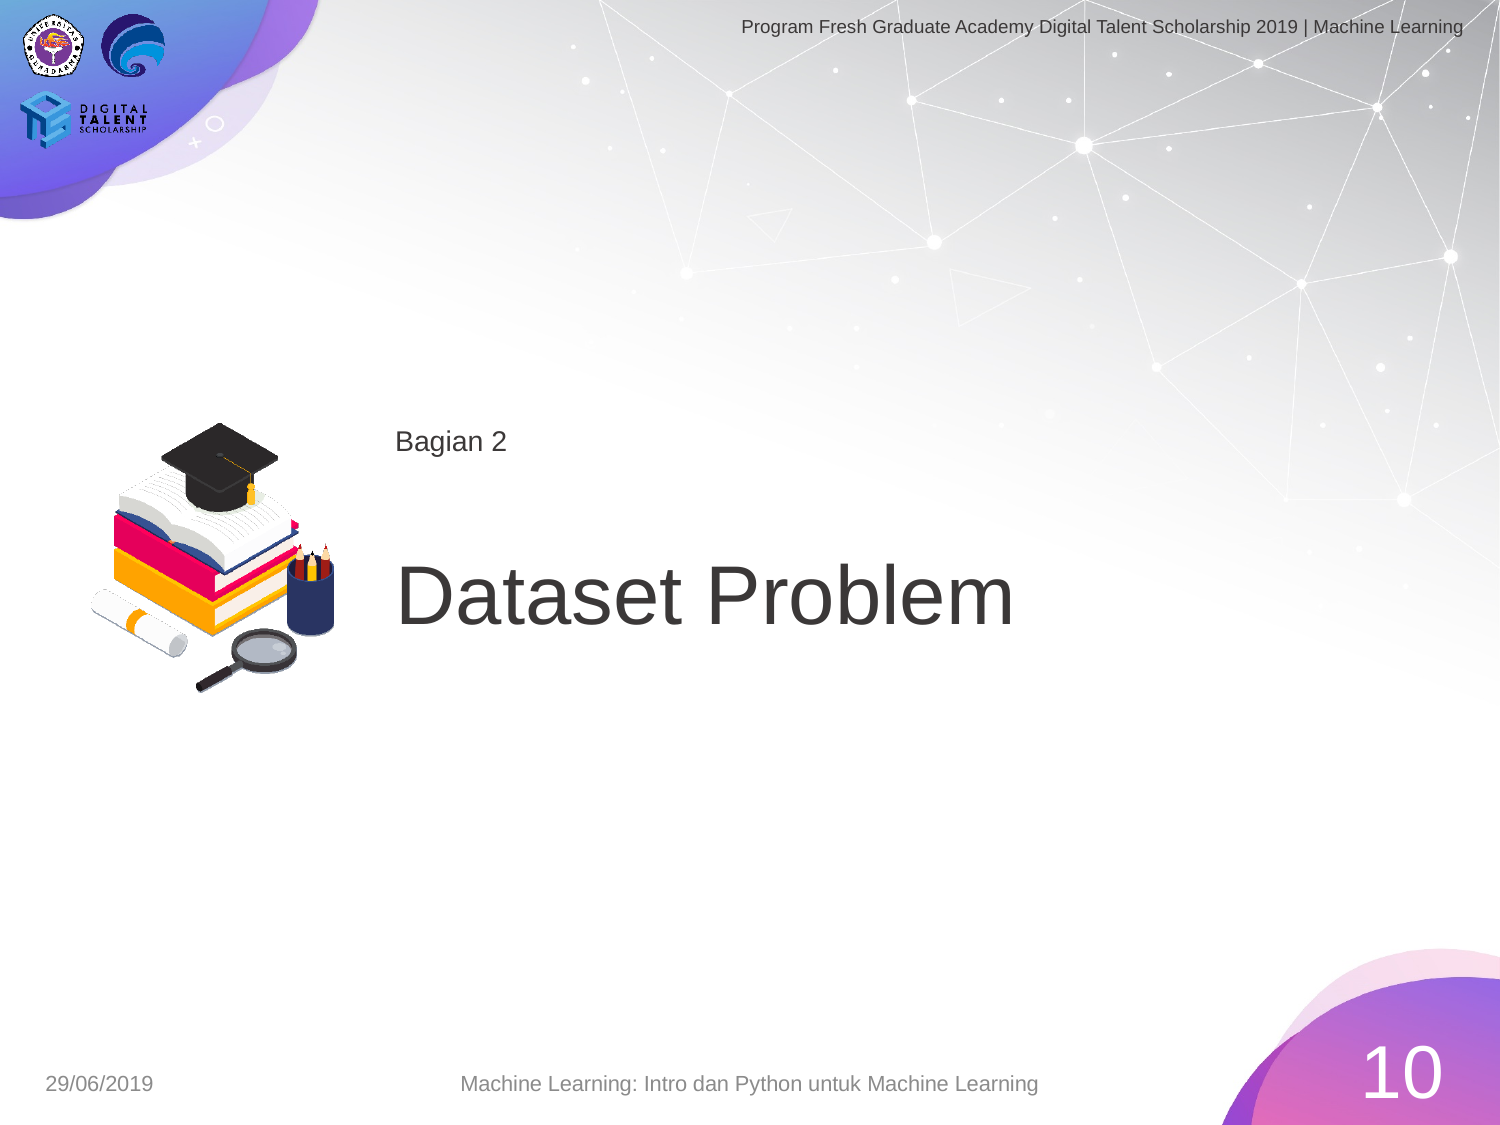

Bagian 2
# Dataset Problem
10
29/06/2019
Machine Learning: Intro dan Python untuk Machine Learning